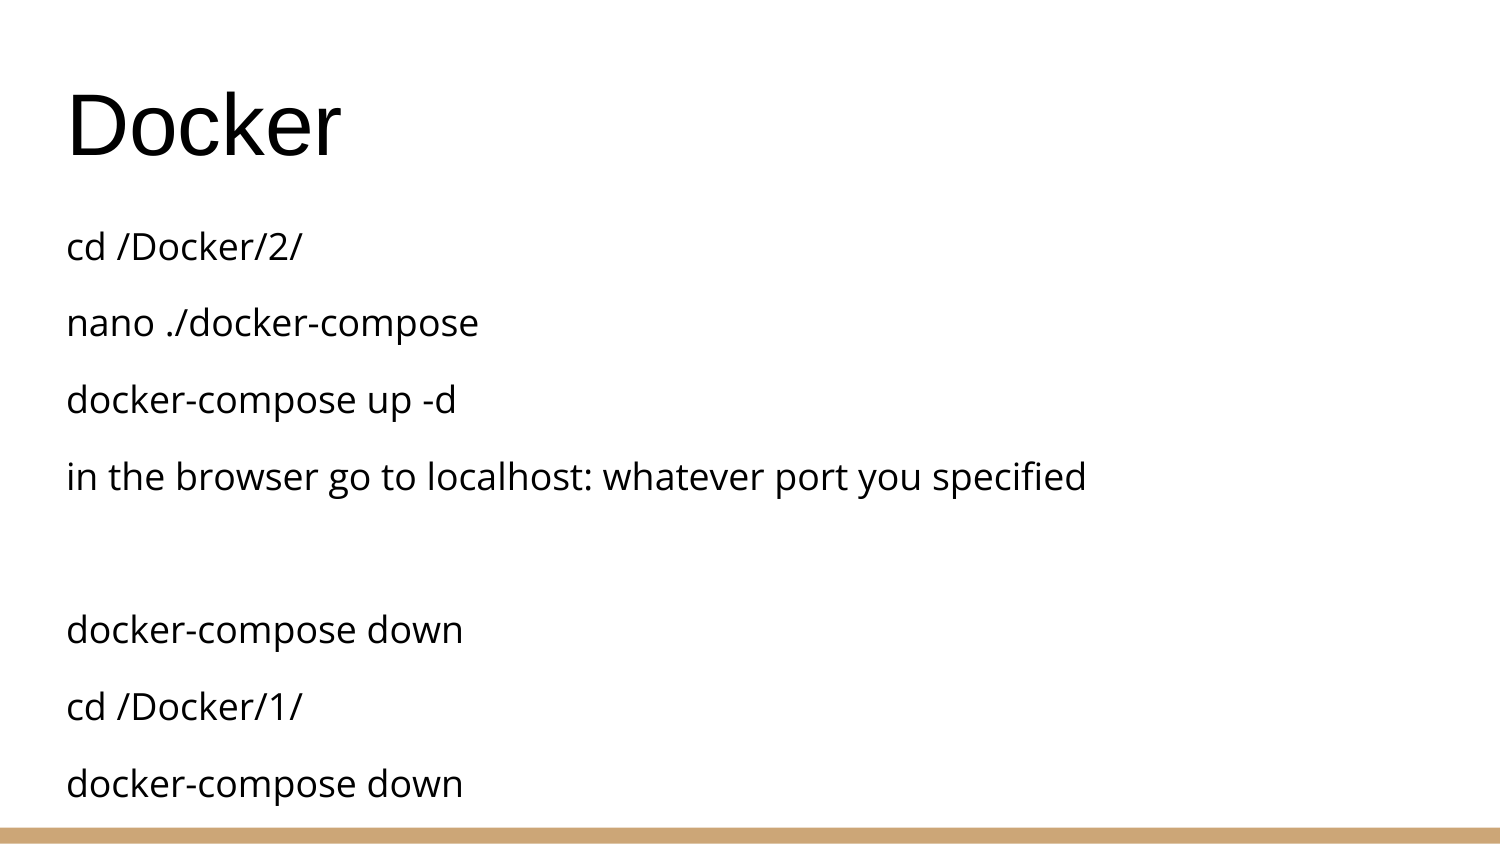

# Docker
cd /Docker/2/
nano ./docker-compose
docker-compose up -d
in the browser go to localhost: whatever port you specified

docker-compose down
cd /Docker/1/
docker-compose down